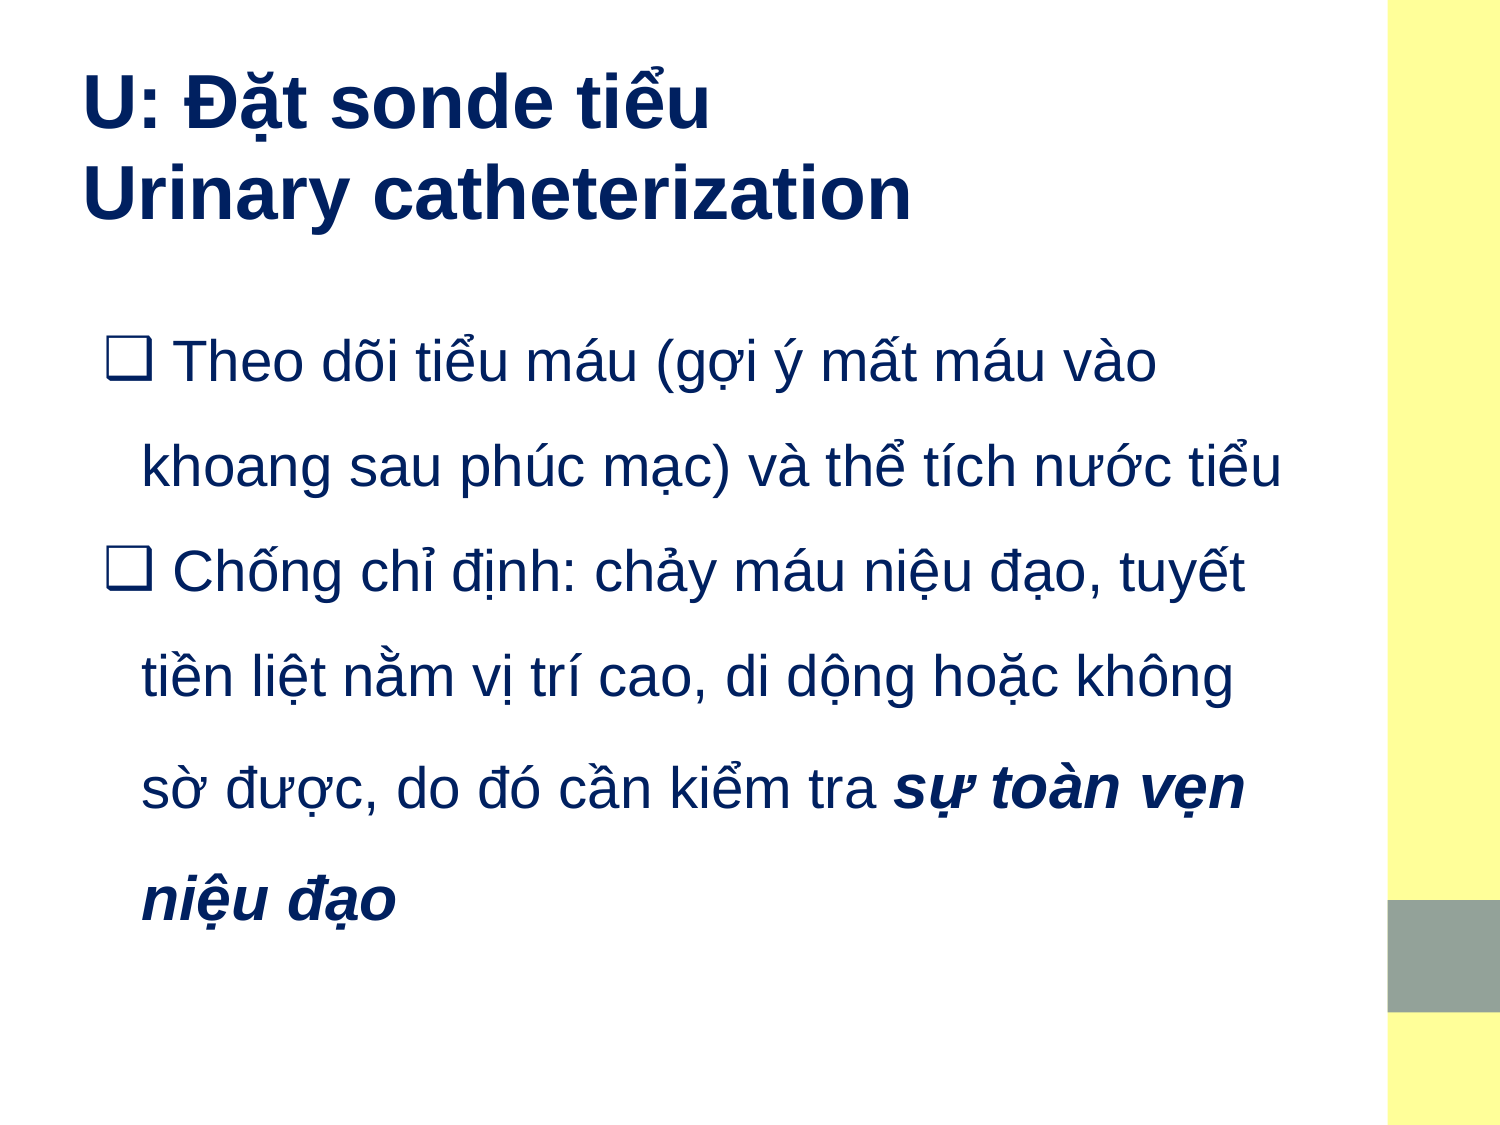

# U: Đặt sonde tiểu Urinary catheterization
 Theo dõi tiểu máu (gợi ý mất máu vào khoang sau phúc mạc) và thể tích nước tiểu
 Chống chỉ định: chảy máu niệu đạo, tuyết tiền liệt nằm vị trí cao, di dộng hoặc không sờ được, do đó cần kiểm tra sự toàn vẹn niệu đạo